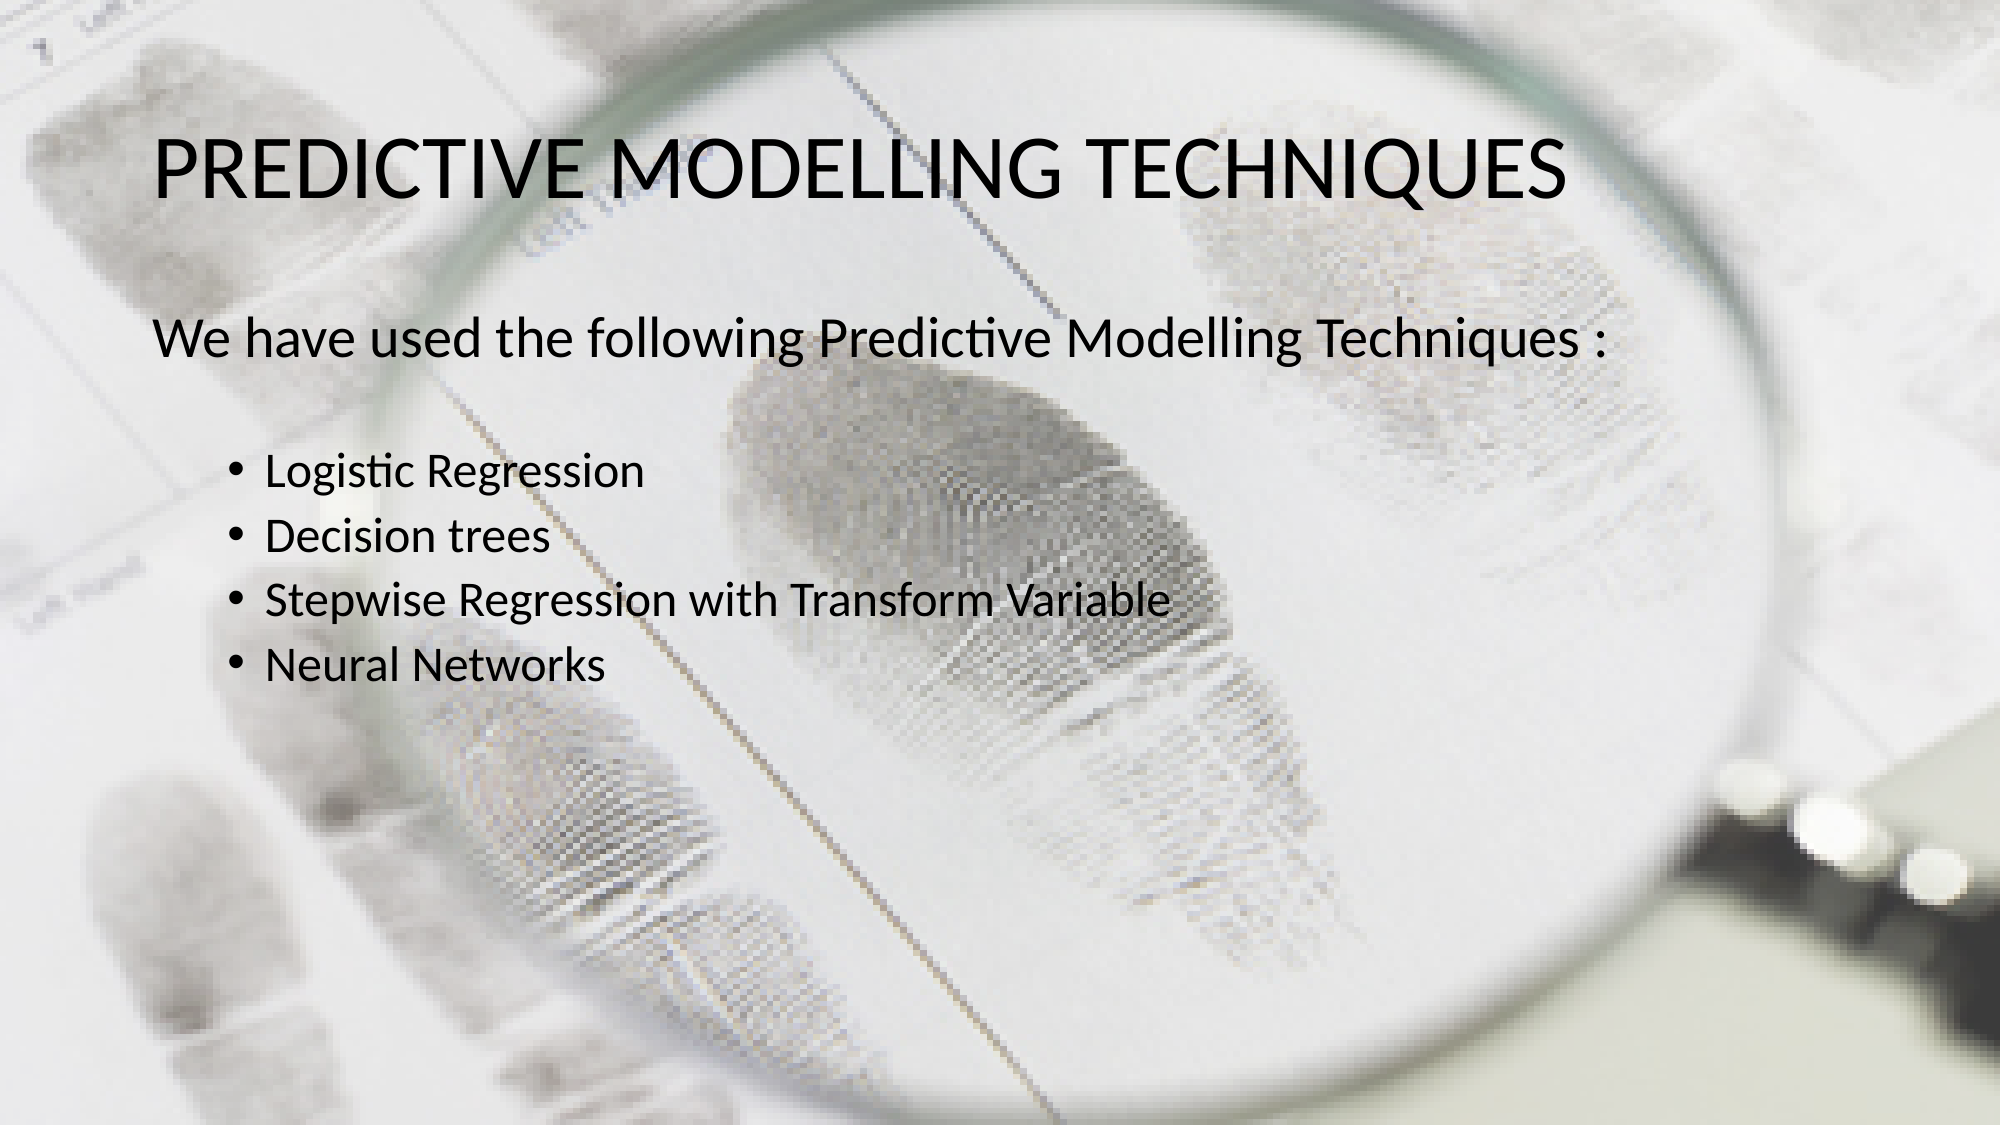

# PREDICTIVE MODELLING TECHNIQUES
We have used the following Predictive Modelling Techniques :

Logistic Regression
Decision trees
Stepwise Regression with Transform Variable
Neural Networks